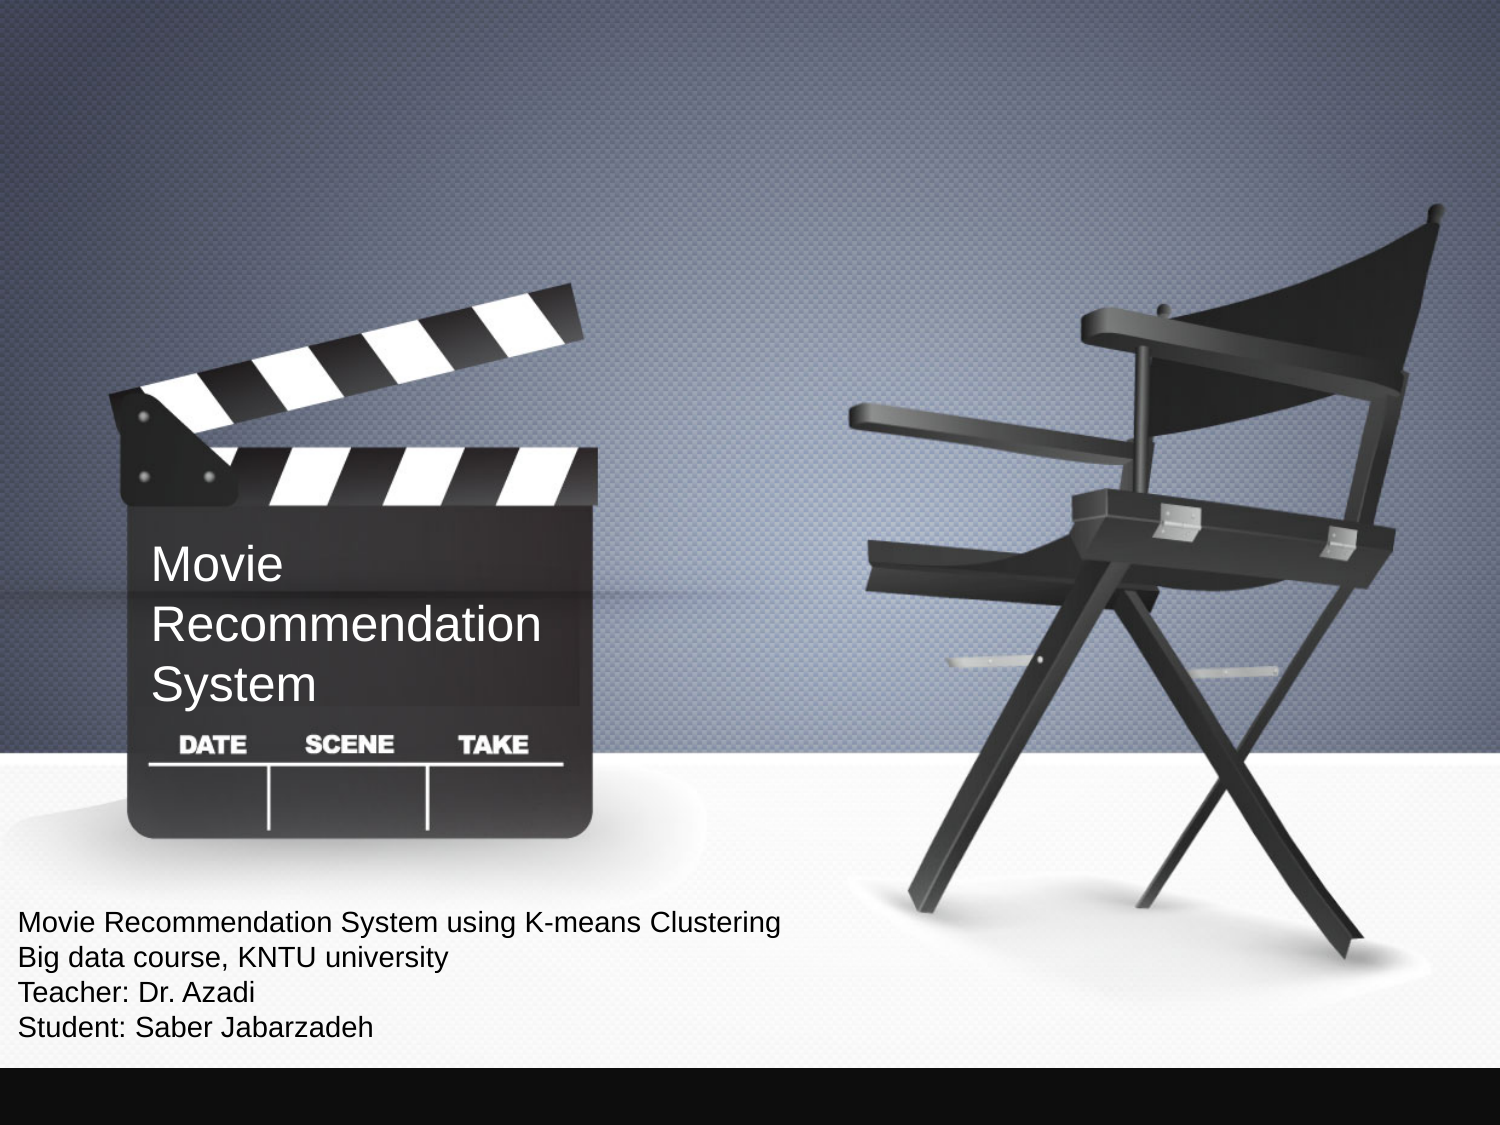

Movie
Recommendation System
# Movie Recommendation System using K-means Clustering Big data course, KNTU university Teacher: Dr. Azadi Student: Saber Jabarzadeh